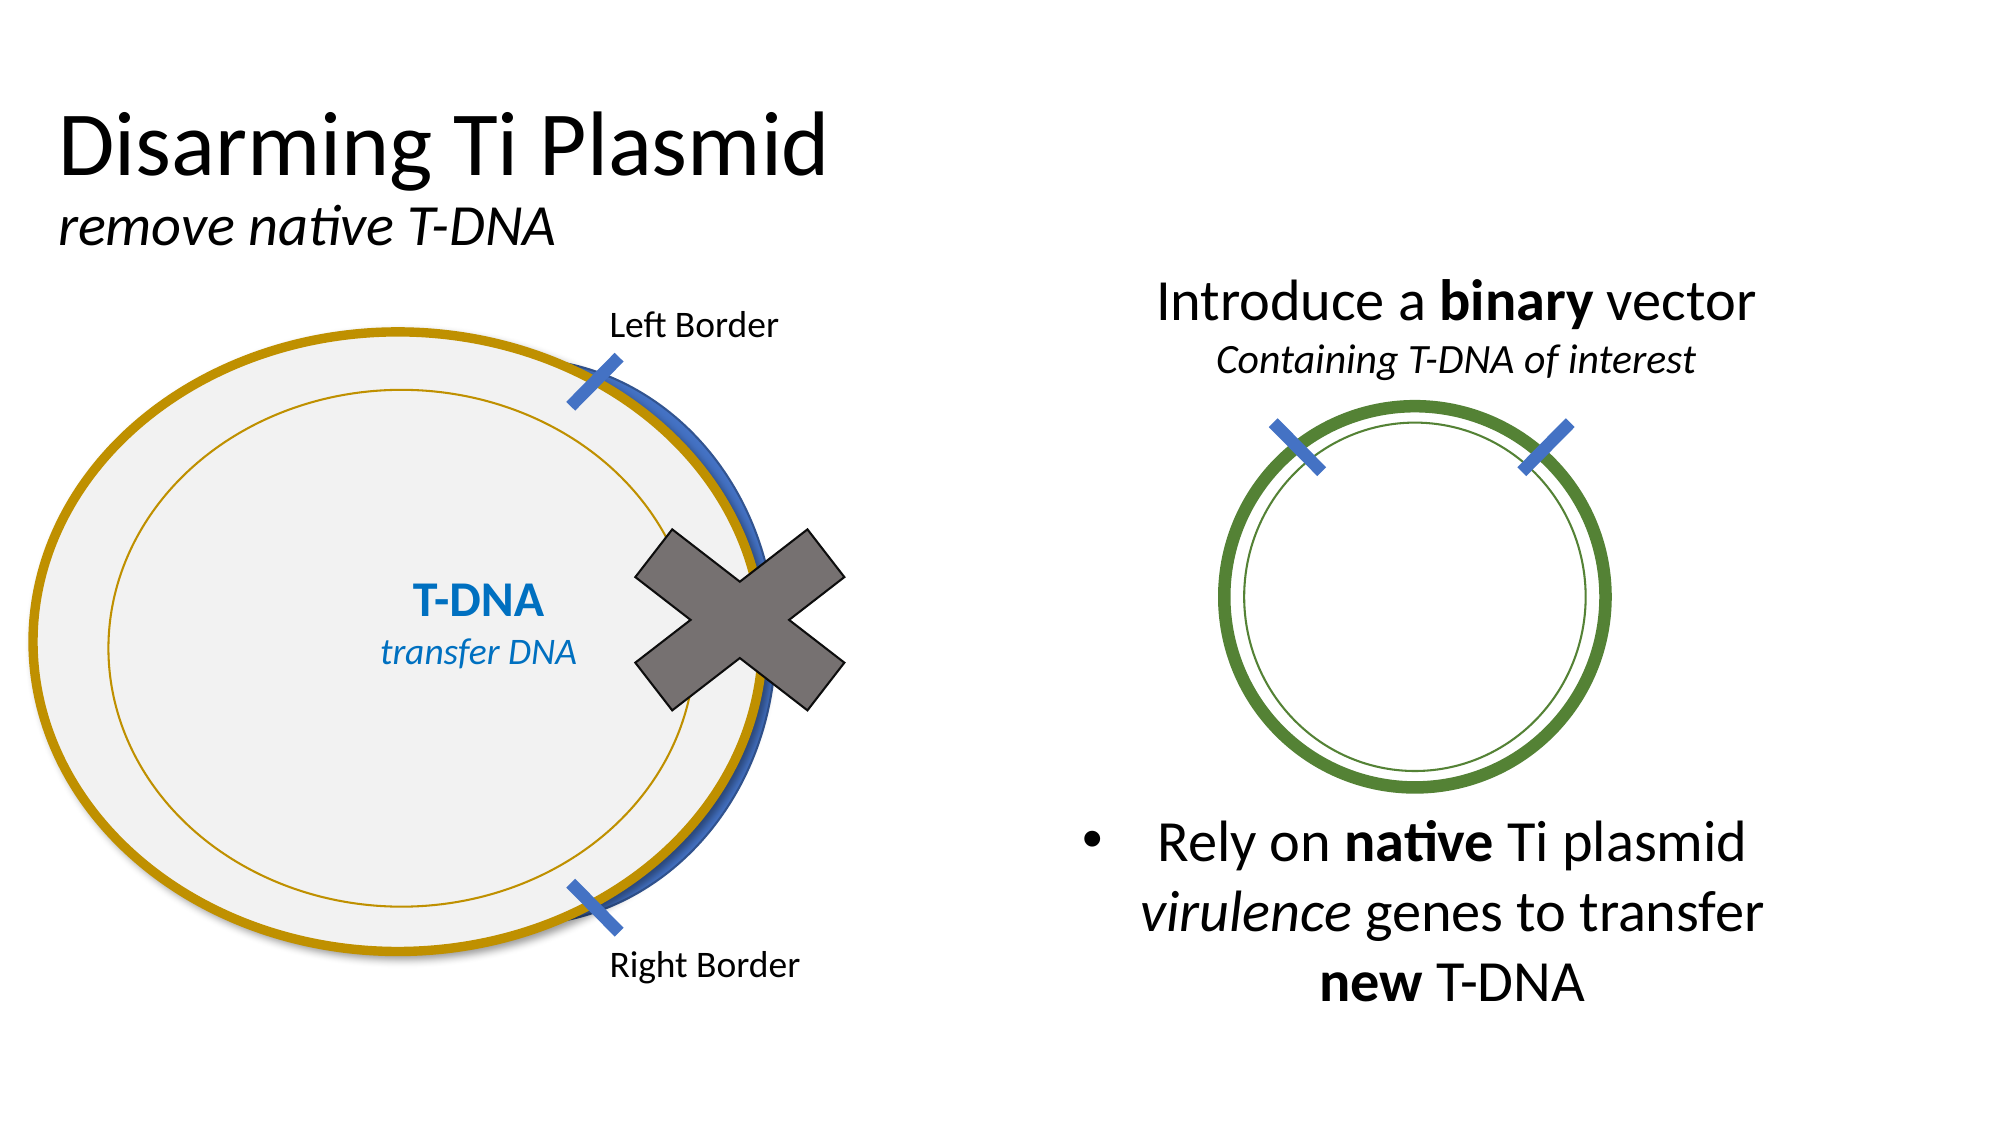

# Disarming Ti Plasmid remove native T-DNA
Introduce a binary vector
Containing T-DNA of interest
Left Border

T-DNA
transfer DNA
Rely on native Ti plasmid virulence genes to transfer new T-DNA
Right Border